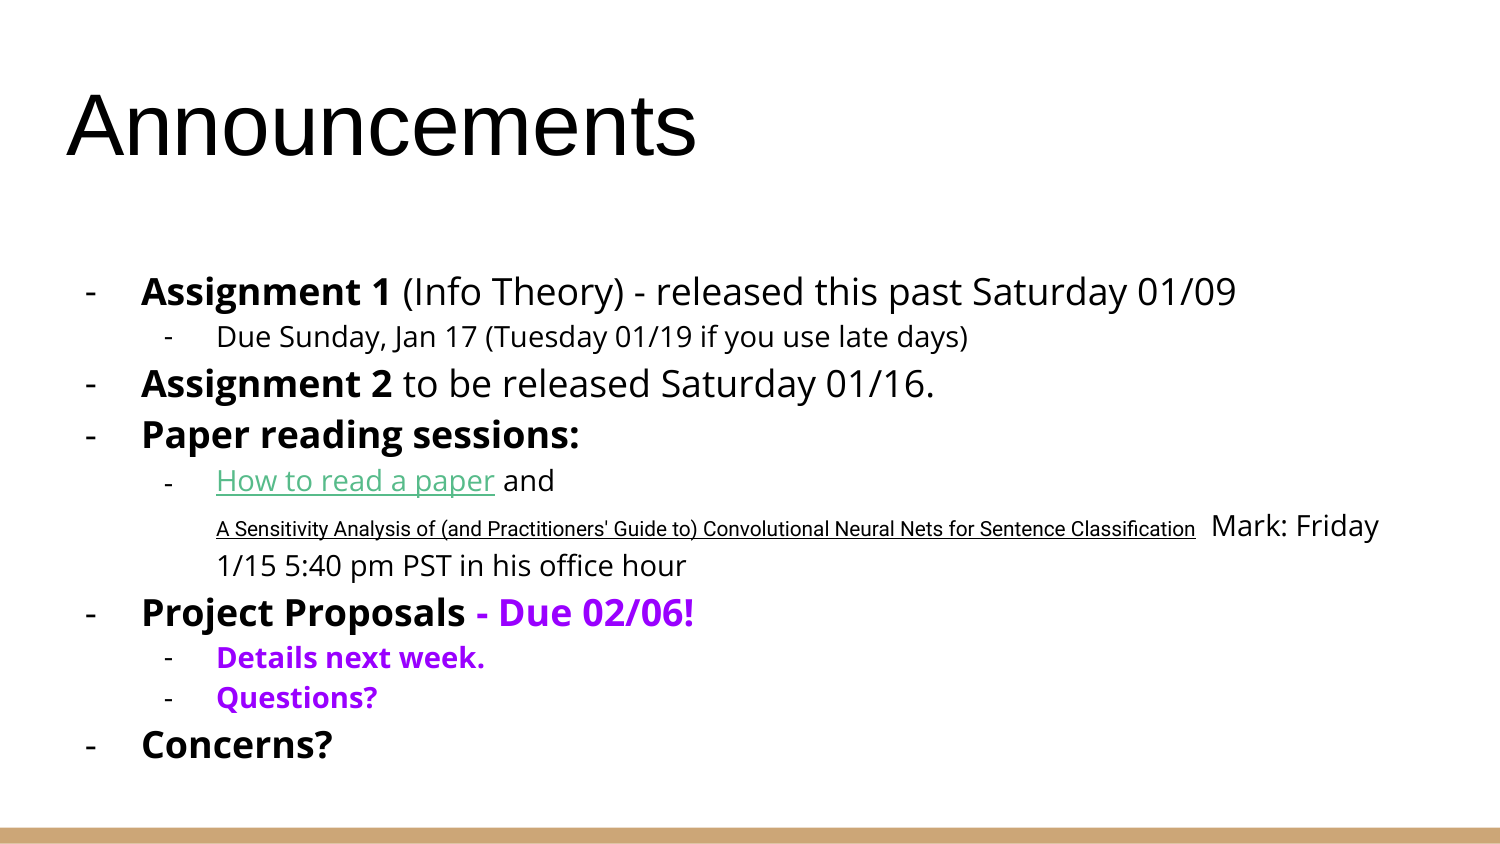

# Announcements

Assignment 1 (Info Theory) - released this past Saturday 01/09
Due Sunday, Jan 17 (Tuesday 01/19 if you use late days)
Assignment 2 to be released Saturday 01/16.
Paper reading sessions:
How to read a paper and A Sensitivity Analysis of (and Practitioners' Guide to) Convolutional Neural Nets for Sentence Classification  Mark: Friday 1/15 5:40 pm PST in his office hour
Project Proposals - Due 02/06!
Details next week.
Questions?
Concerns?